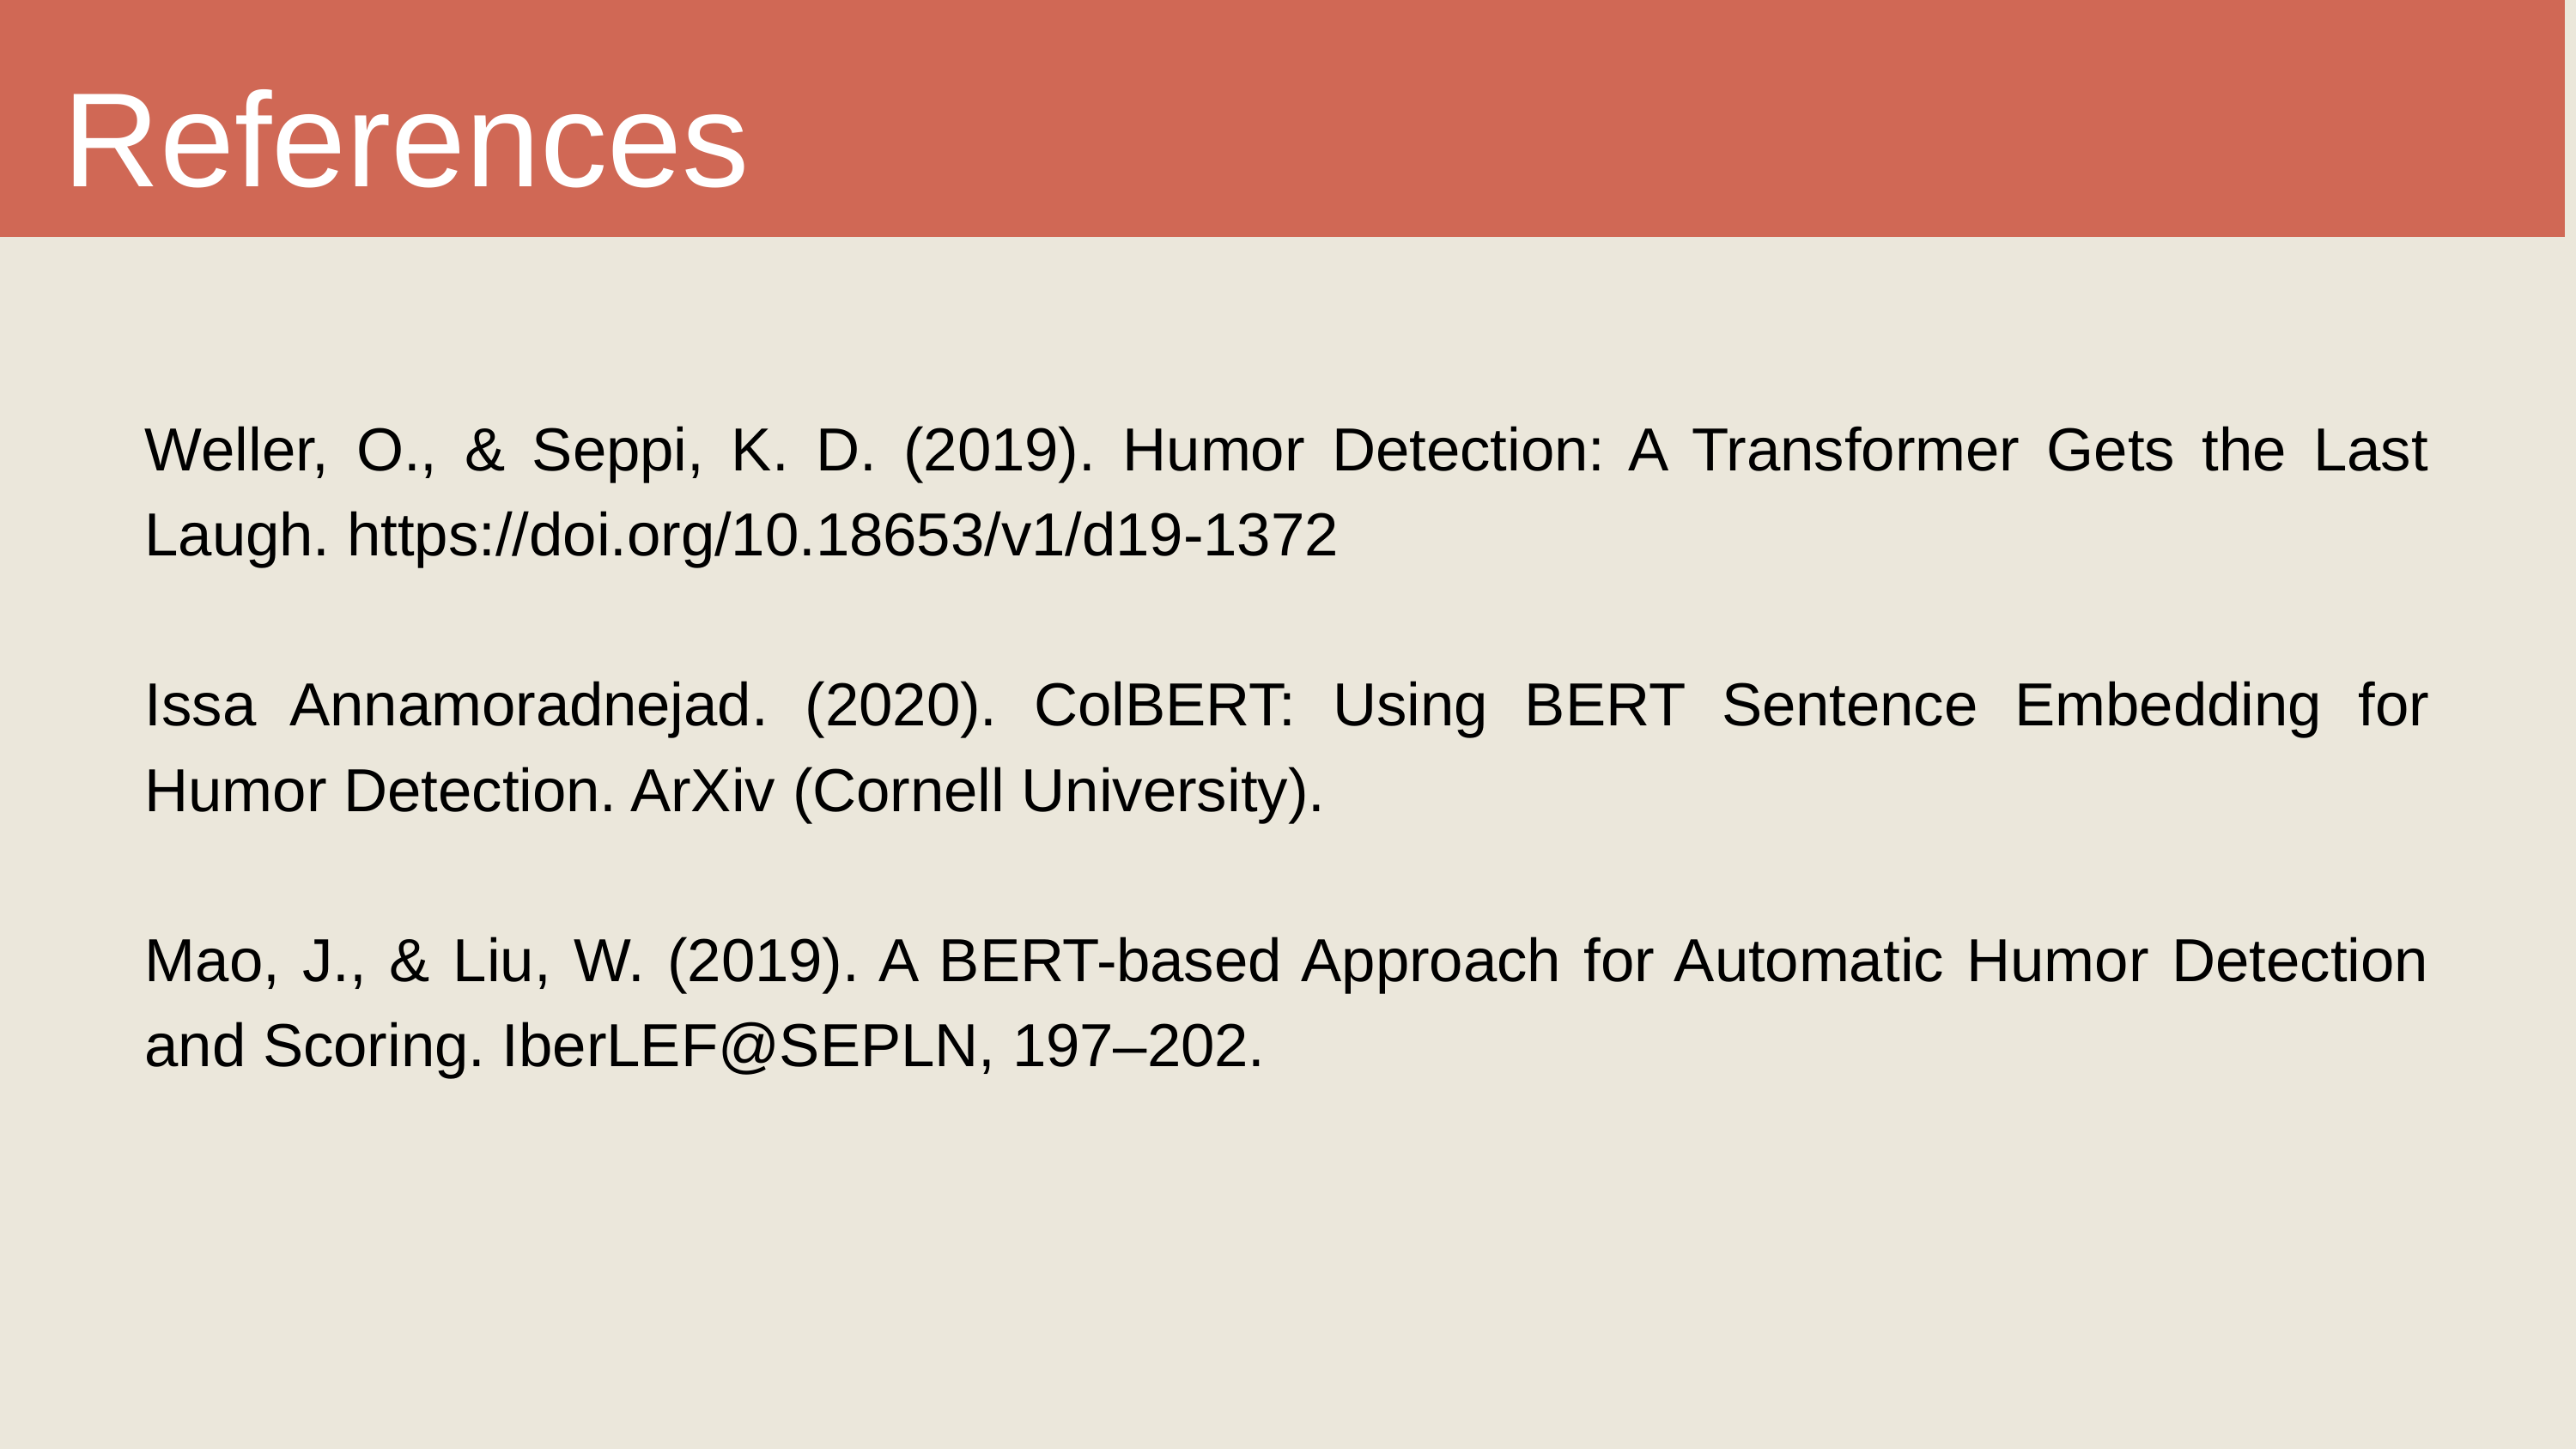

References
Weller, O., & Seppi, K. D. (2019). Humor Detection: A Transformer Gets the Last Laugh. https://doi.org/10.18653/v1/d19-1372

Issa Annamoradnejad. (2020). ColBERT: Using BERT Sentence Embedding for Humor Detection. ArXiv (Cornell University).

Mao, J., & Liu, W. (2019). A BERT-based Approach for Automatic Humor Detection and Scoring. IberLEF@SEPLN, 197–202.